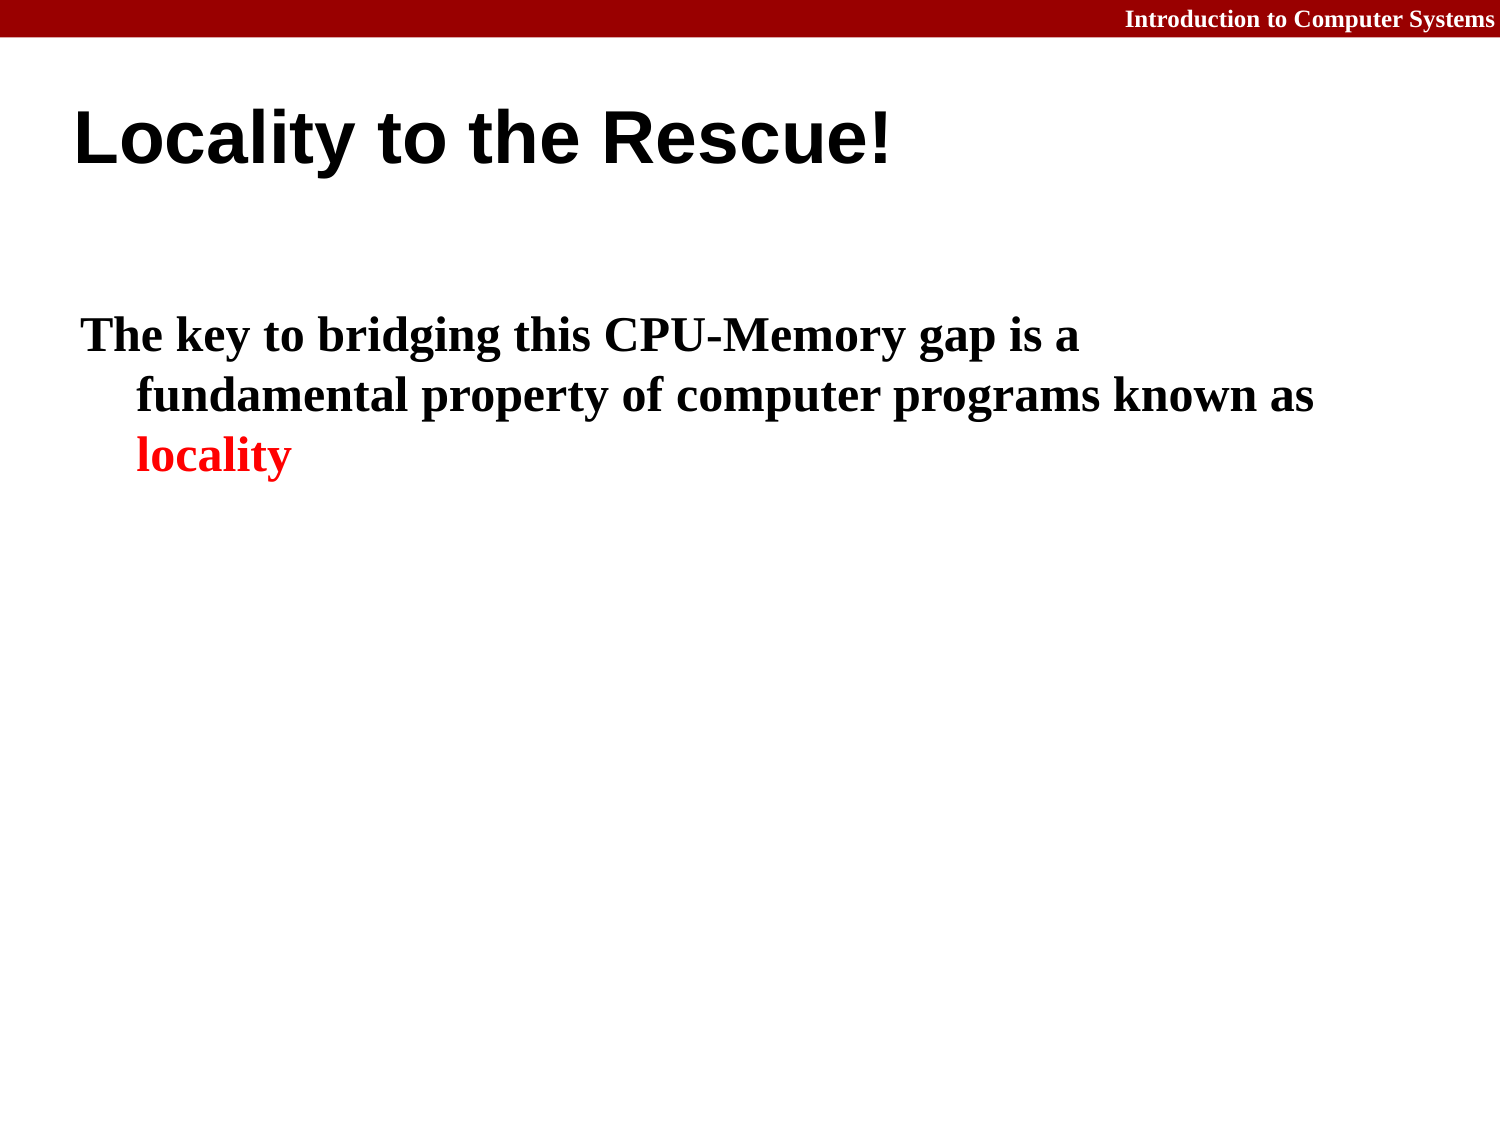

# Locality to the Rescue!

The key to bridging this CPU-Memory gap is a fundamental property of computer programs known as locality